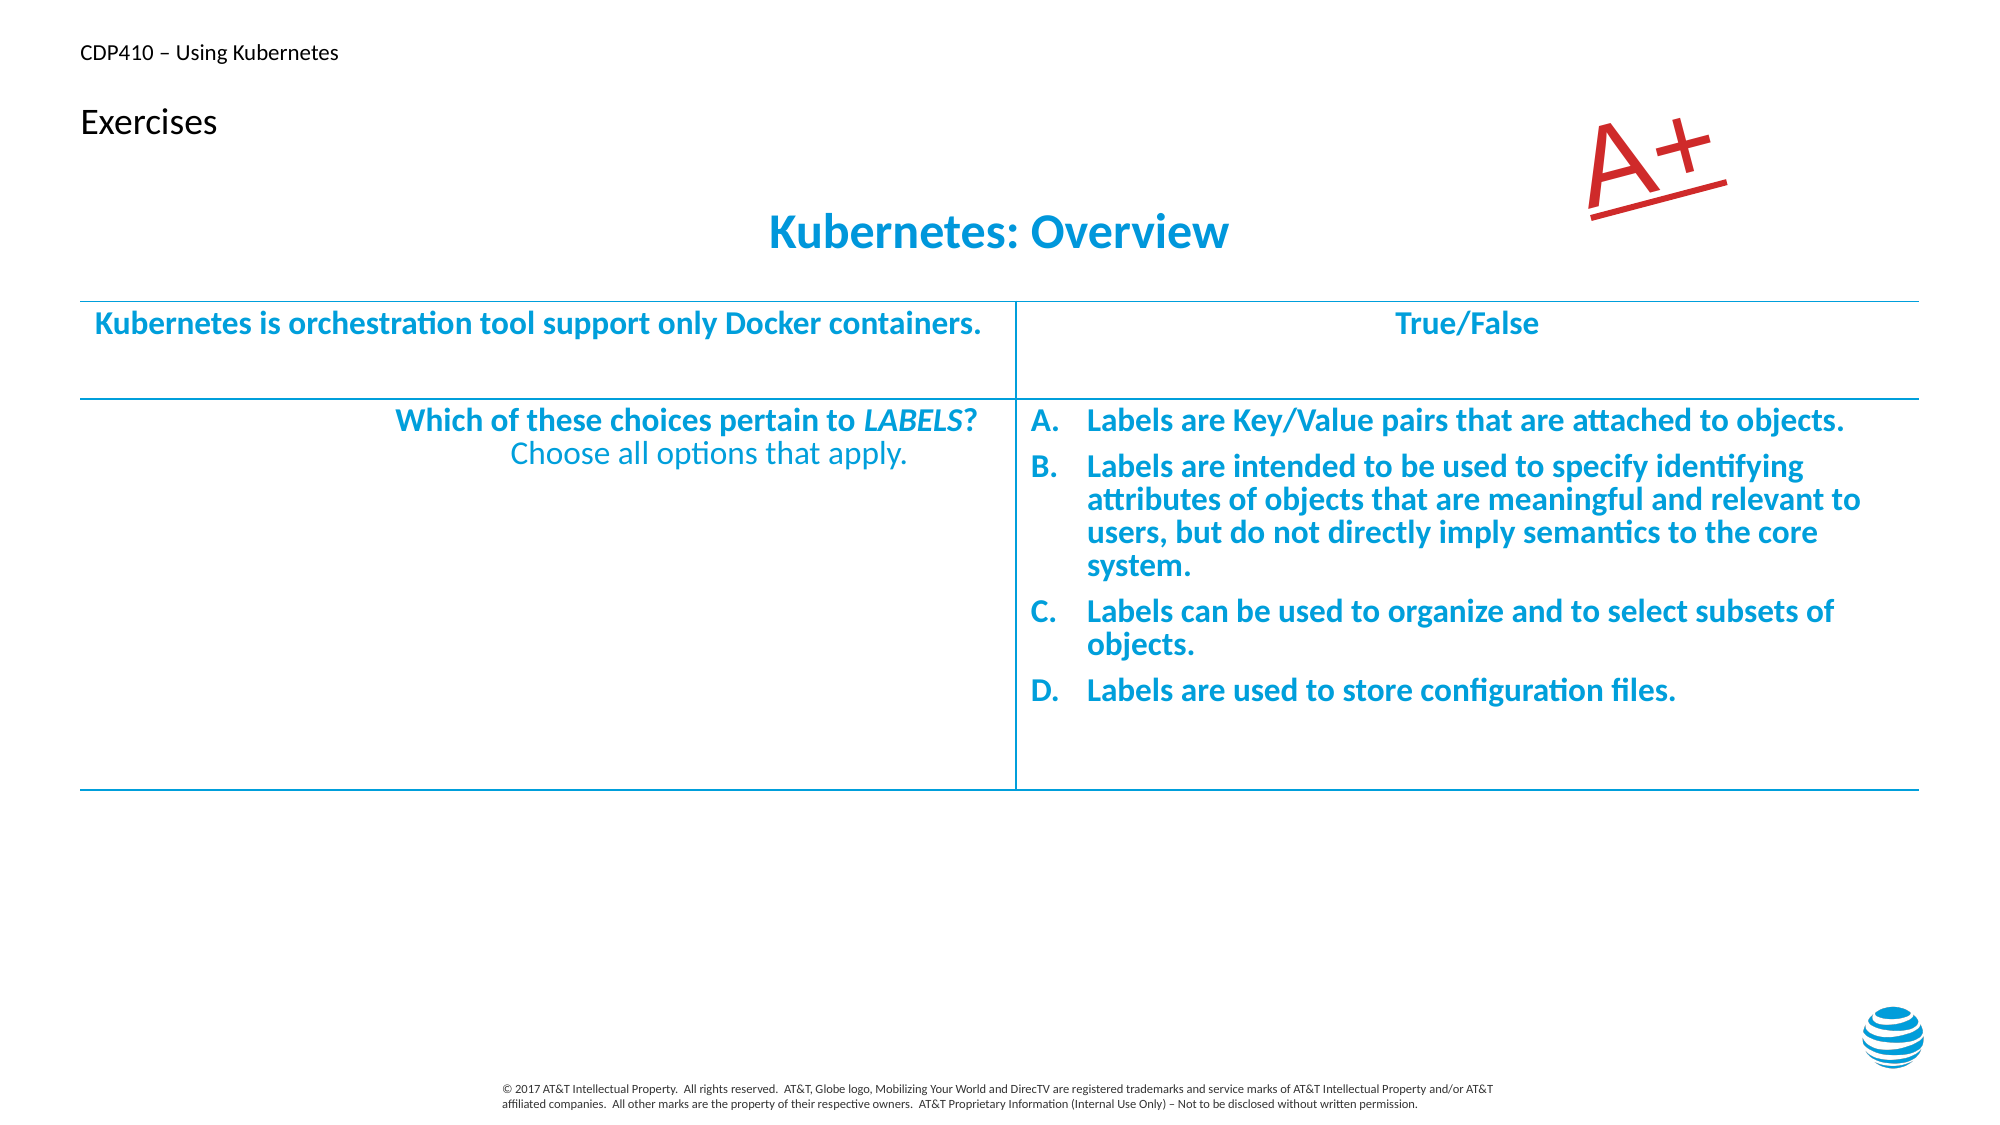

A+
# Exercises
Kubernetes: Overview
| Kubernetes is orchestration tool support only Docker containers. | True/False |
| --- | --- |
| Which of these choices pertain to LABELS? Choose all options that apply. | Labels are Key/Value pairs that are attached to objects. Labels are intended to be used to specify identifying attributes of objects that are meaningful and relevant to users, but do not directly imply semantics to the core system. Labels can be used to organize and to select subsets of objects. Labels are used to store configuration files. |